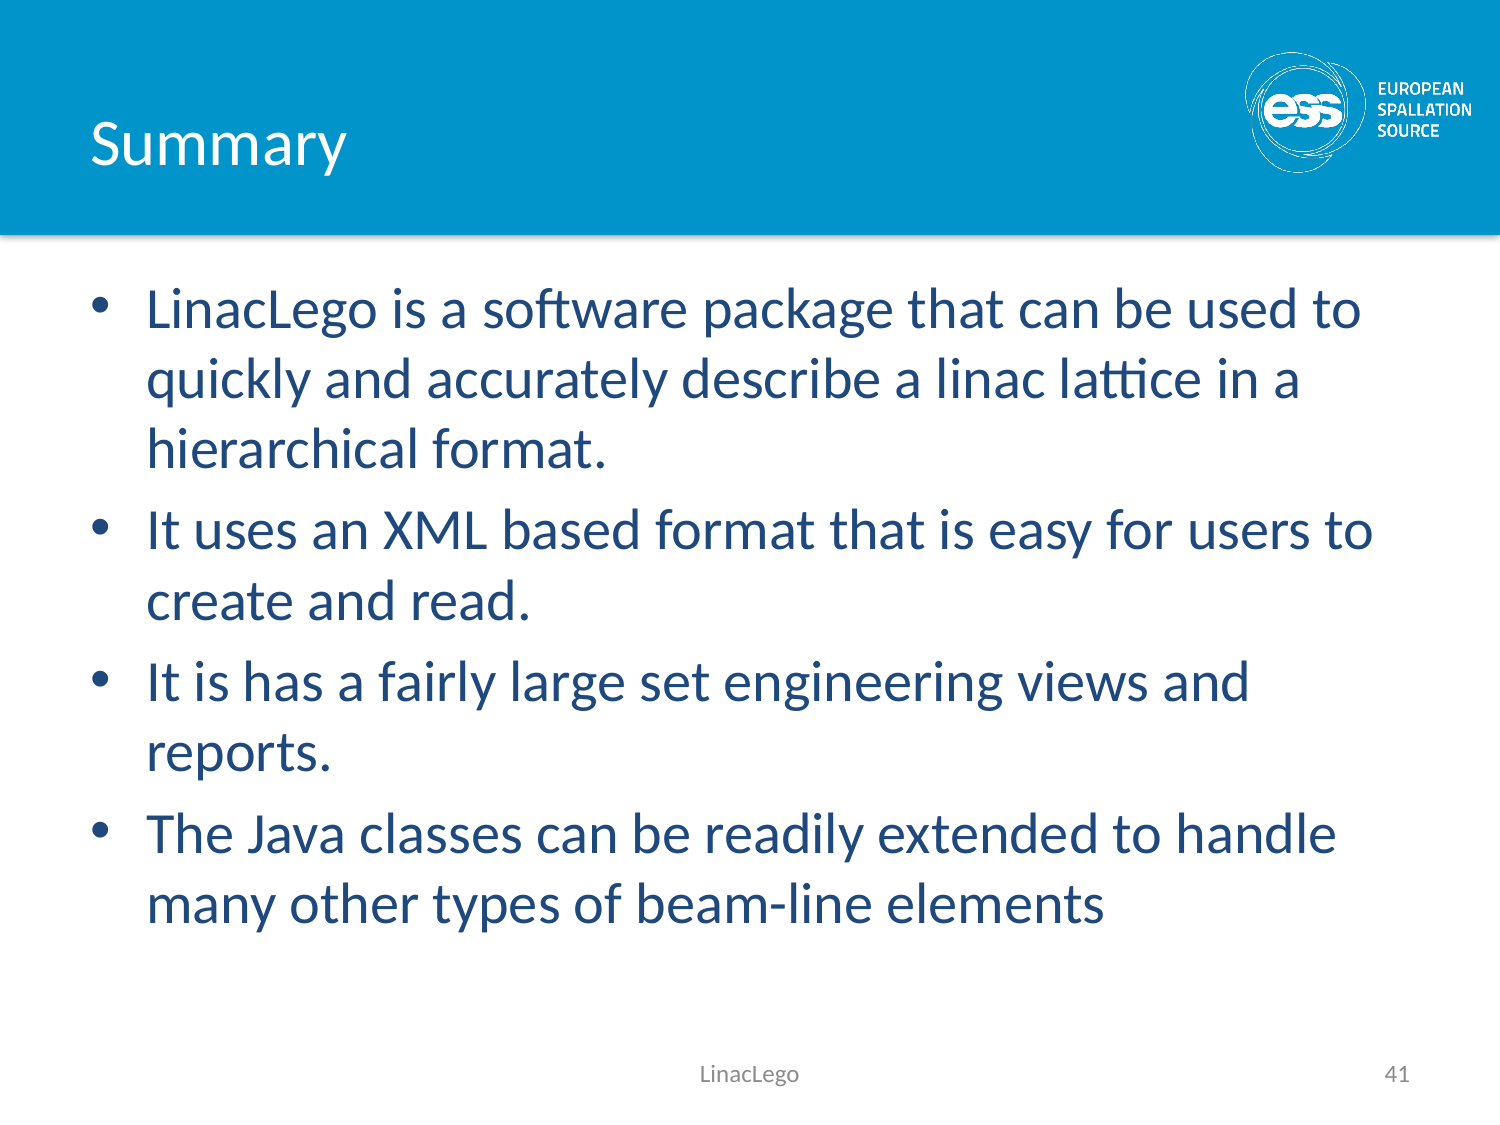

# Summary
LinacLego is a software package that can be used to quickly and accurately describe a linac lattice in a hierarchical format.
It uses an XML based format that is easy for users to create and read.
It is has a fairly large set engineering views and reports.
The Java classes can be readily extended to handle many other types of beam-line elements
LinacLego
41